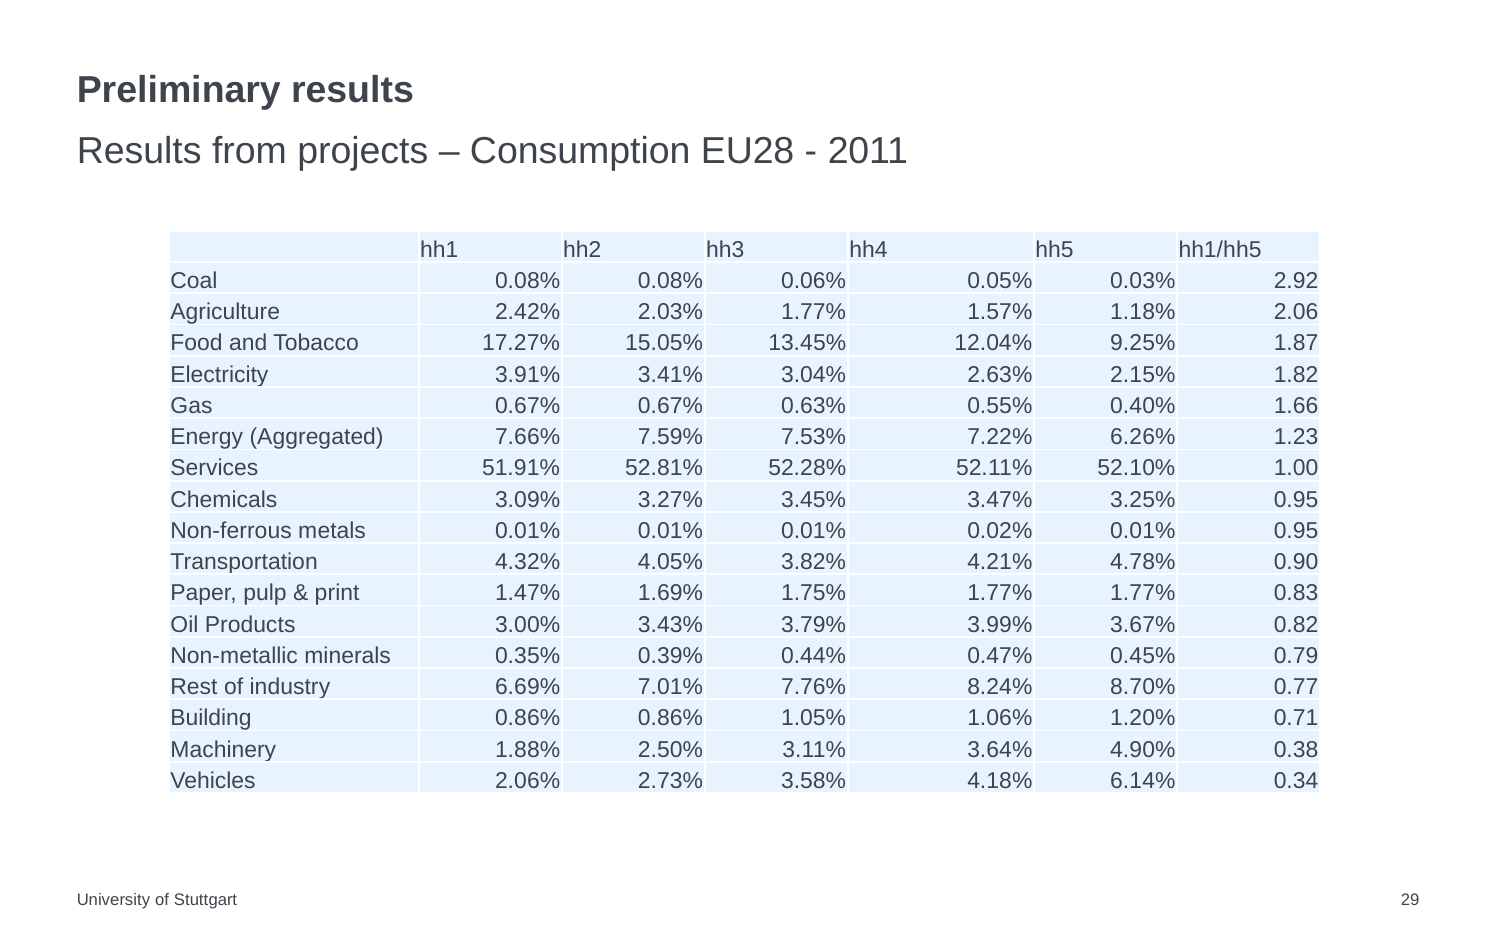

# Preliminary results
Results from projects – Consumption EU28 - 2011
|  | hh1 | hh2 | hh3 | hh4 | hh5 | hh1/hh5 |
| --- | --- | --- | --- | --- | --- | --- |
| Coal | 0.08% | 0.08% | 0.06% | 0.05% | 0.03% | 2.92 |
| Agriculture | 2.42% | 2.03% | 1.77% | 1.57% | 1.18% | 2.06 |
| Food and Tobacco | 17.27% | 15.05% | 13.45% | 12.04% | 9.25% | 1.87 |
| Electricity | 3.91% | 3.41% | 3.04% | 2.63% | 2.15% | 1.82 |
| Gas | 0.67% | 0.67% | 0.63% | 0.55% | 0.40% | 1.66 |
| Energy (Aggregated) | 7.66% | 7.59% | 7.53% | 7.22% | 6.26% | 1.23 |
| Services | 51.91% | 52.81% | 52.28% | 52.11% | 52.10% | 1.00 |
| Chemicals | 3.09% | 3.27% | 3.45% | 3.47% | 3.25% | 0.95 |
| Non-ferrous metals | 0.01% | 0.01% | 0.01% | 0.02% | 0.01% | 0.95 |
| Transportation | 4.32% | 4.05% | 3.82% | 4.21% | 4.78% | 0.90 |
| Paper, pulp & print | 1.47% | 1.69% | 1.75% | 1.77% | 1.77% | 0.83 |
| Oil Products | 3.00% | 3.43% | 3.79% | 3.99% | 3.67% | 0.82 |
| Non-metallic minerals | 0.35% | 0.39% | 0.44% | 0.47% | 0.45% | 0.79 |
| Rest of industry | 6.69% | 7.01% | 7.76% | 8.24% | 8.70% | 0.77 |
| Building | 0.86% | 0.86% | 1.05% | 1.06% | 1.20% | 0.71 |
| Machinery | 1.88% | 2.50% | 3.11% | 3.64% | 4.90% | 0.38 |
| Vehicles | 2.06% | 2.73% | 3.58% | 4.18% | 6.14% | 0.34 |
University of Stuttgart
29